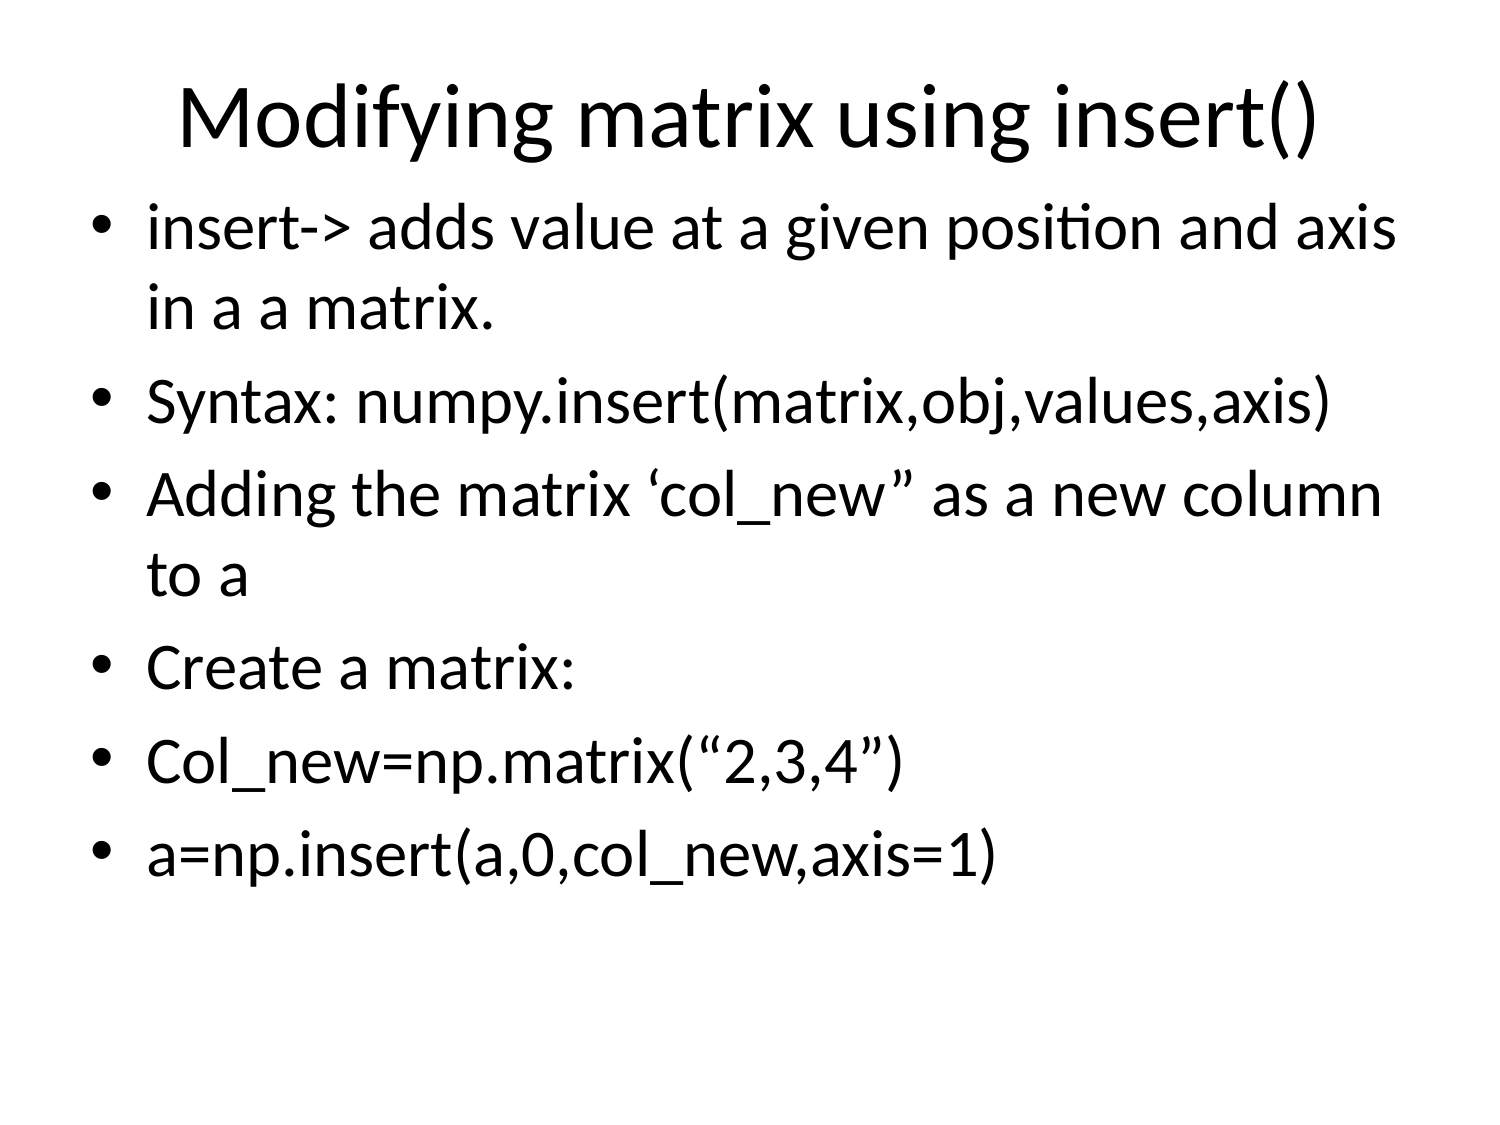

# Modifying matrix using insert()
insert-> adds value at a given position and axis in a a matrix.
Syntax: numpy.insert(matrix,obj,values,axis)
Adding the matrix ‘col_new” as a new column to a
Create a matrix:
Col_new=np.matrix(“2,3,4”)
a=np.insert(a,0,col_new,axis=1)